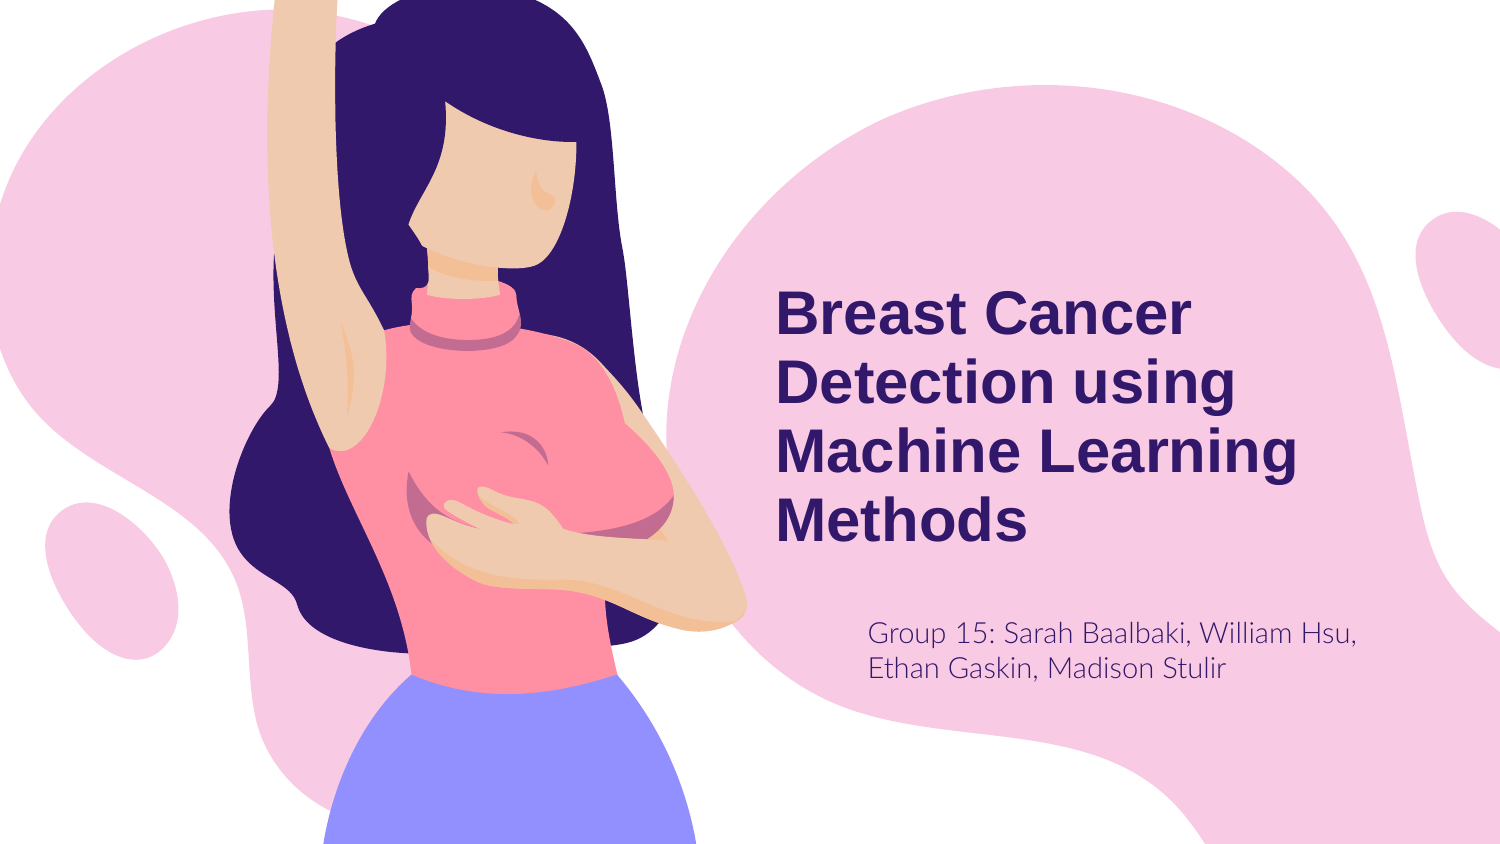

# Breast Cancer Detection using
Machine Learning Methods
Group 15: Sarah Baalbaki, William Hsu, Ethan Gaskin, Madison Stulir